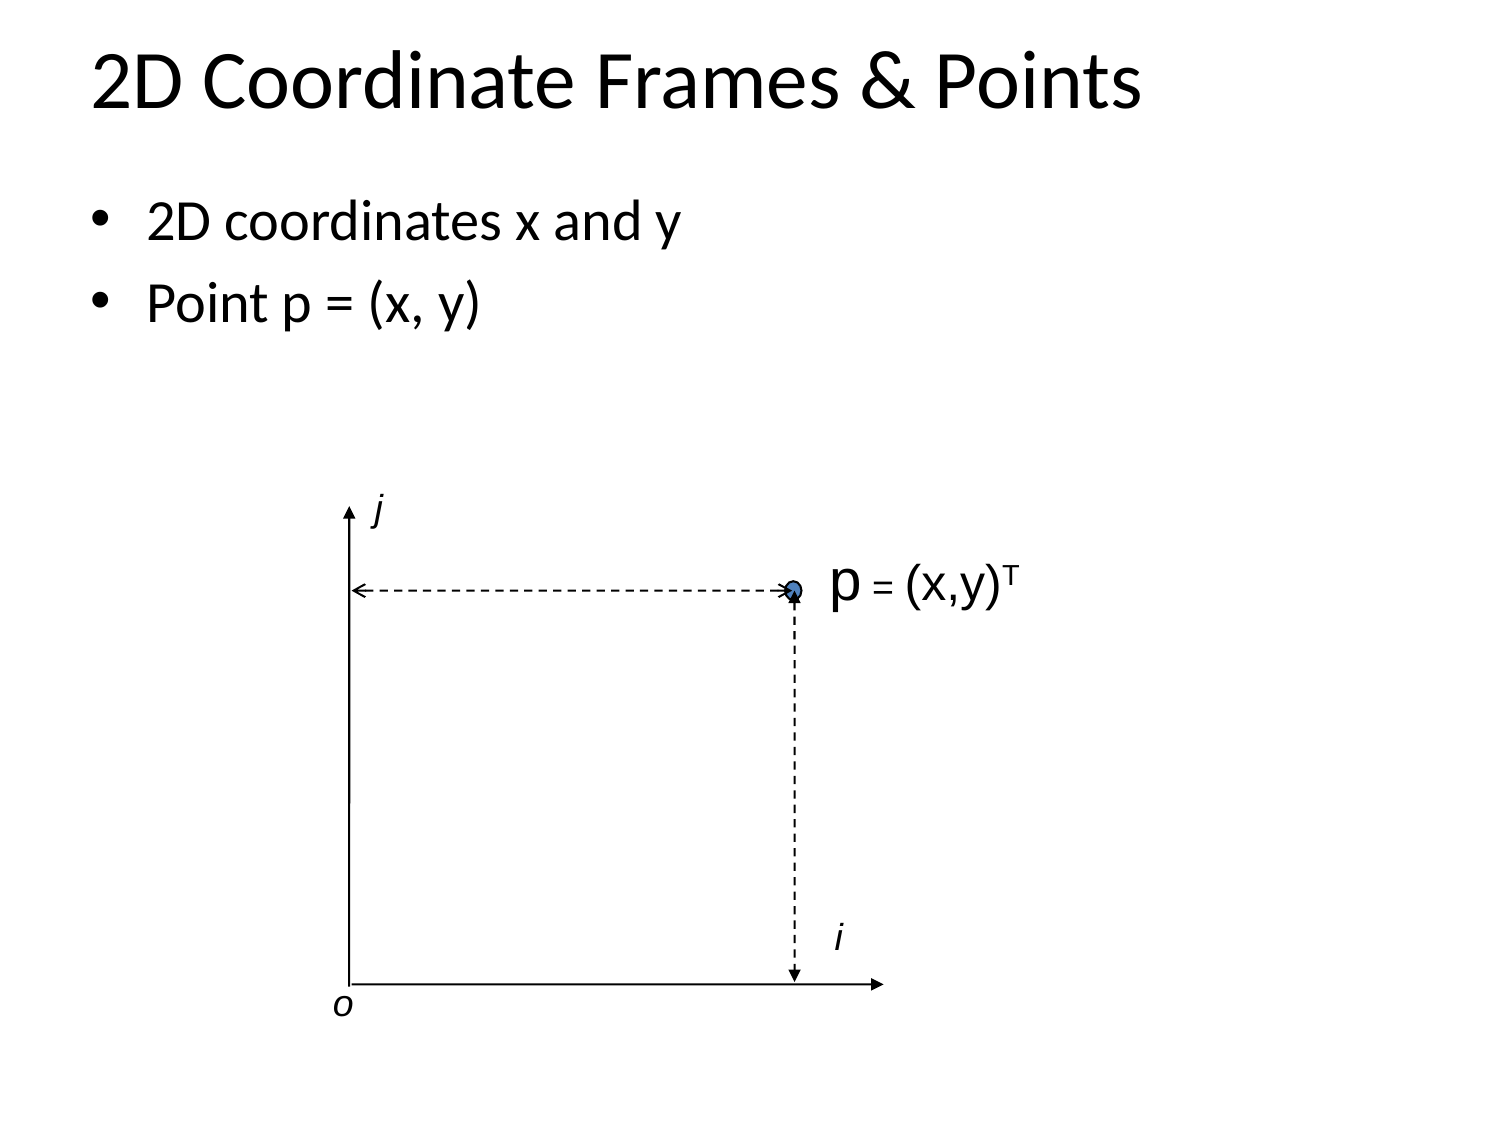

# 2D Coordinate Frames & Points
2D coordinates x and y
Point p = (x, y)
j

p = (x,y)T

i
o